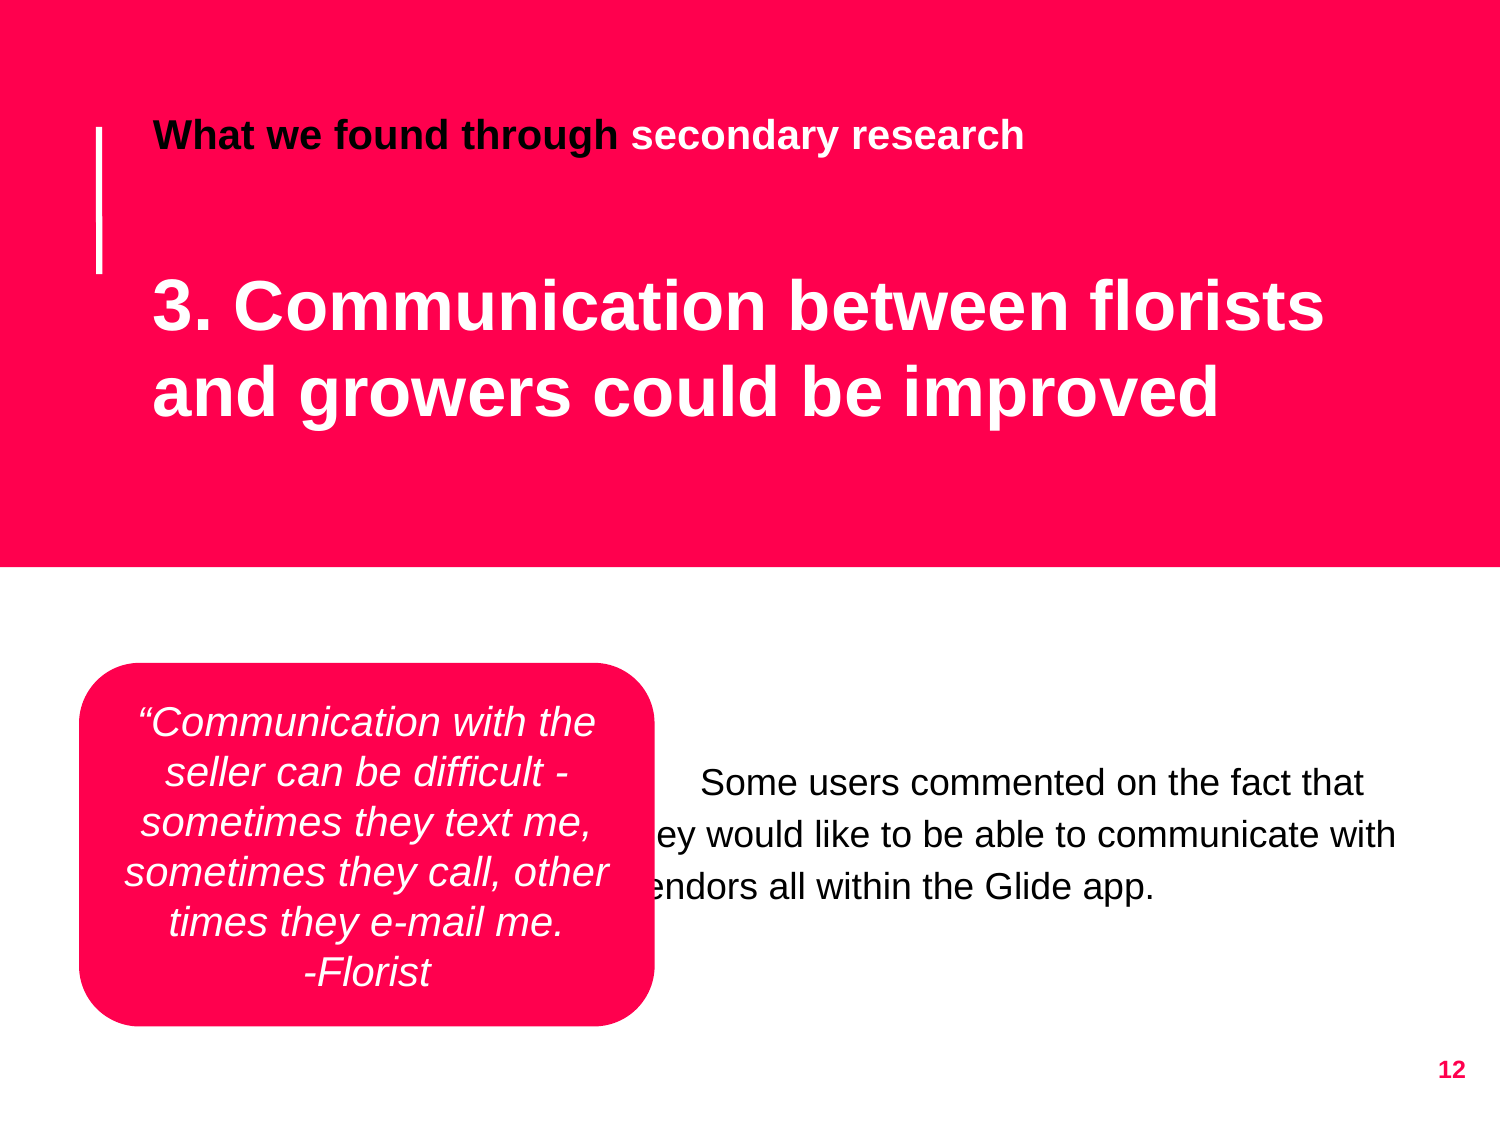

What we found through secondary research

3. Communication between florists and growers could be improved

“Communication with the seller can be difficult - sometimes they text me, sometimes they call, other times they e-mail me.
-Florist
Some users commented on the fact that they would like to be able to communicate with vendors all within the Glide app.
12